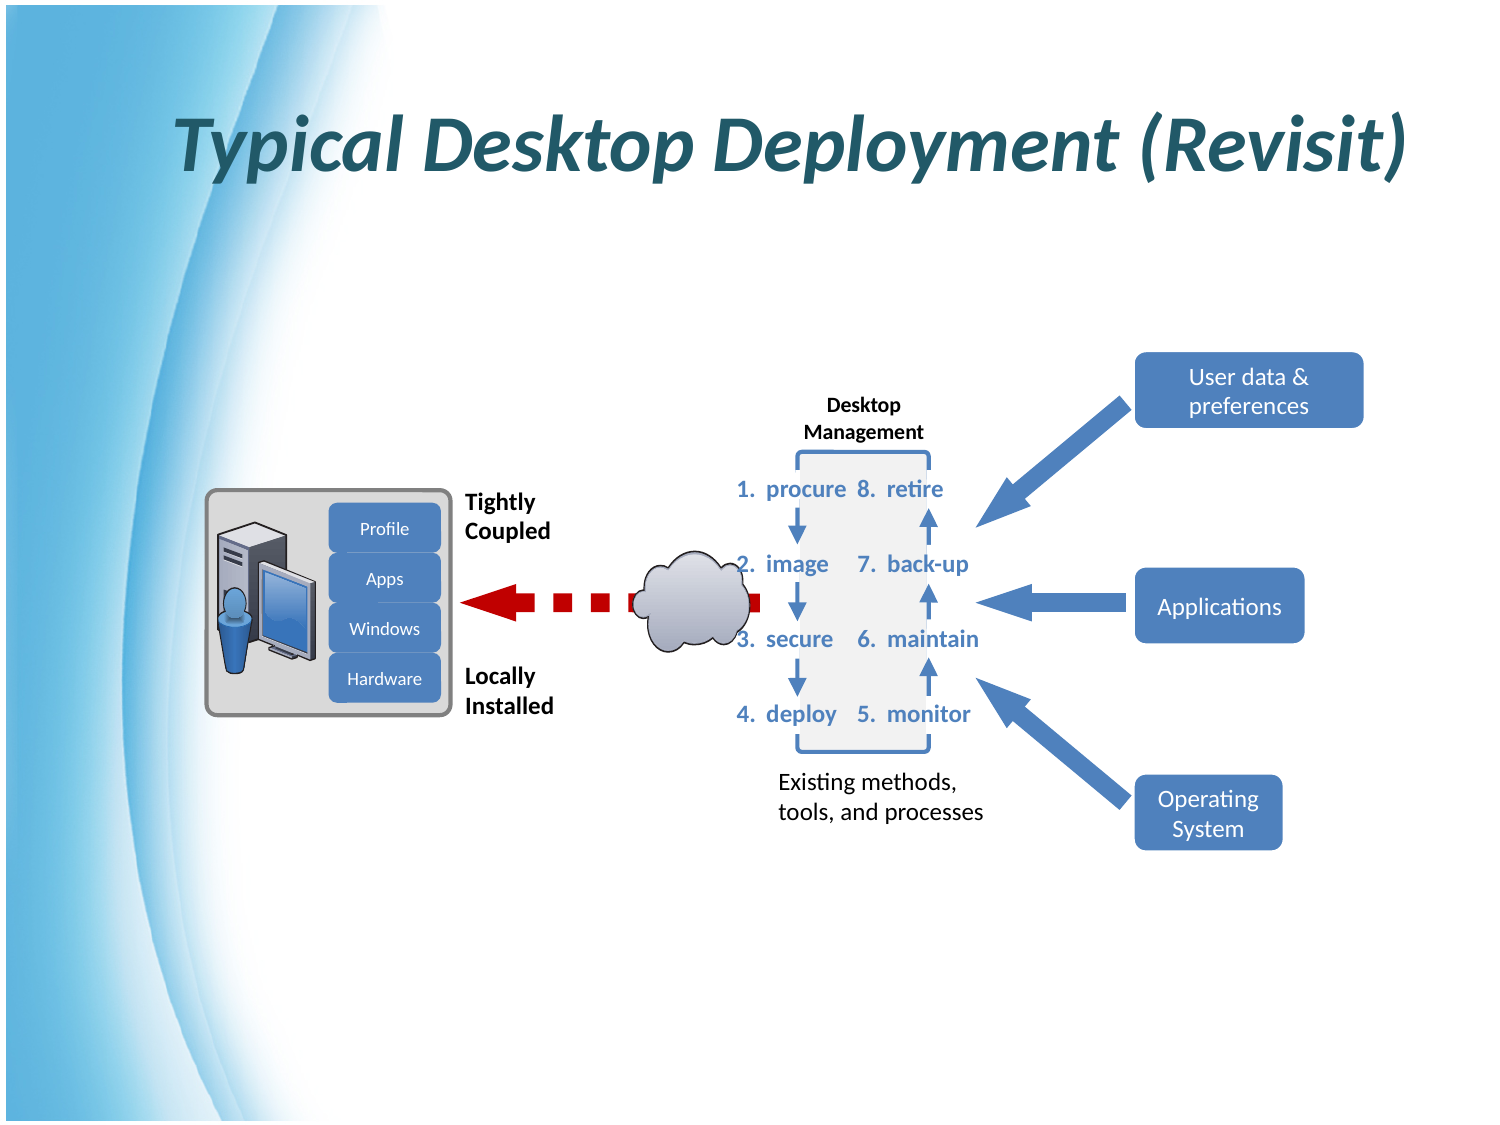

# Typical Desktop Deployment (Revisit)

User data & preferences
Desktop Management

1.	procure
8.	retire
Tightly
Coupled

Profile

2.	image
7.	back-up

Apps
Applications

Windows

3.	secure
6.	maintain
Locally Installed
Hardware

4.	deploy
5.	monitor
Existing methods, tools, and processes
Operating System